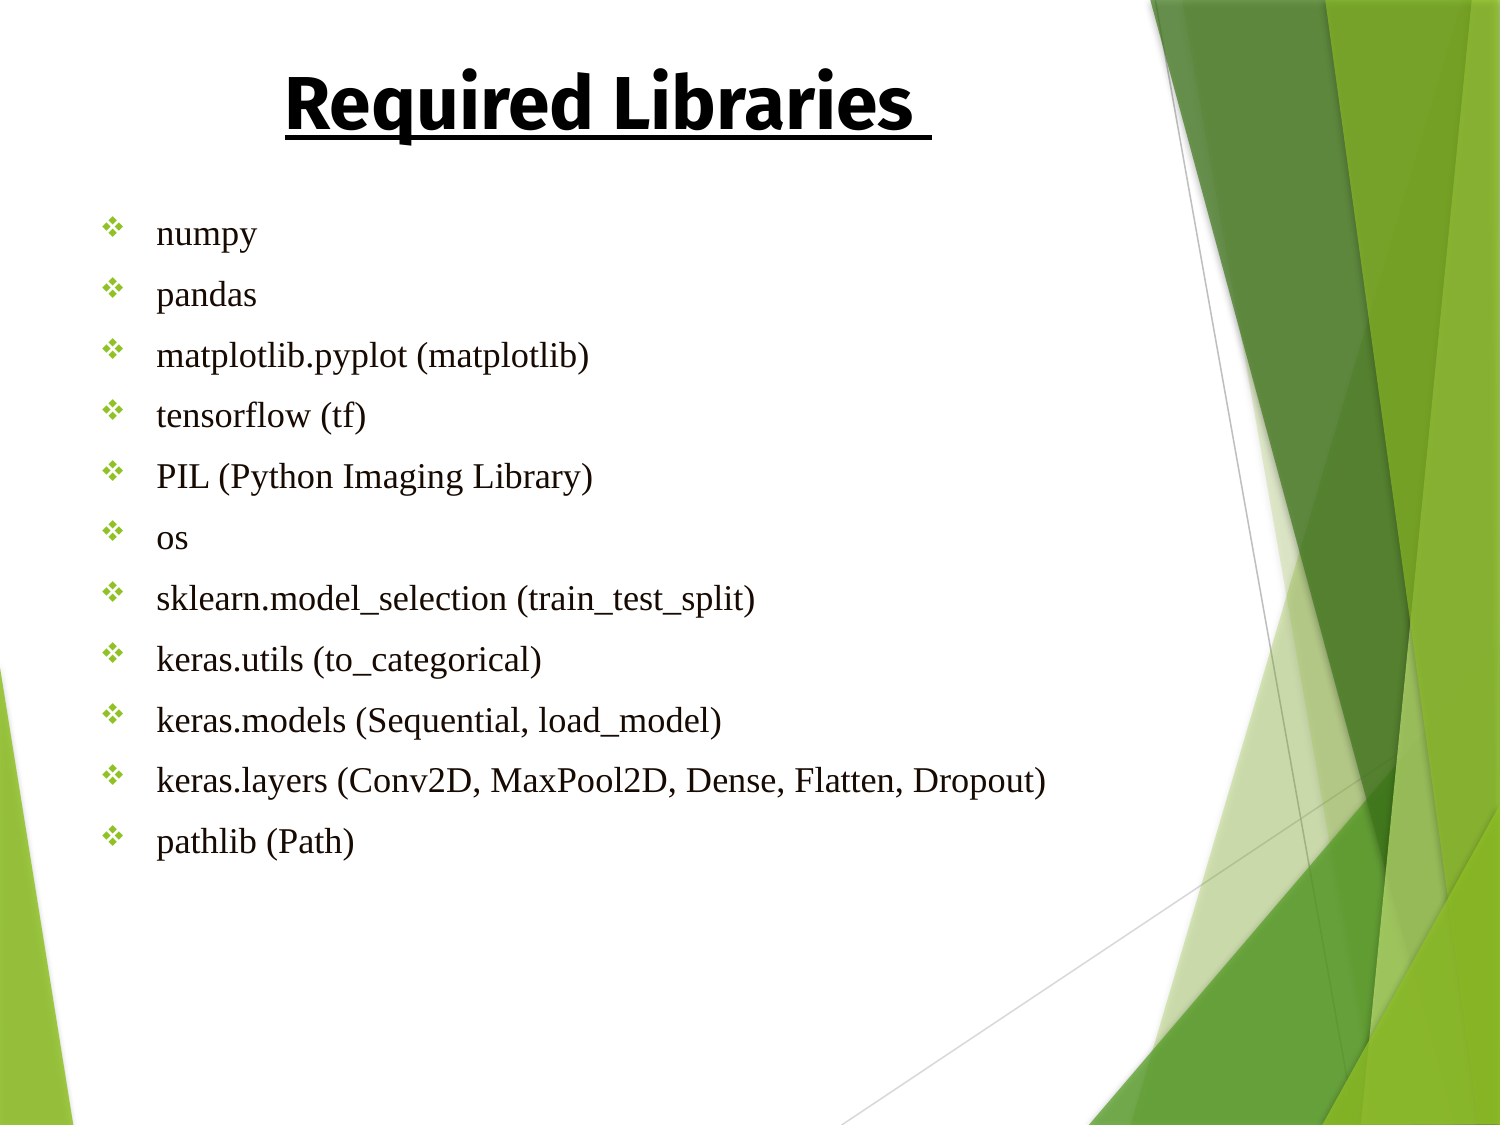

# Required Libraries

numpy
pandas
matplotlib.pyplot (matplotlib)
tensorflow (tf)
PIL (Python Imaging Library)
os
sklearn.model_selection (train_test_split)
keras.utils (to_categorical)
keras.models (Sequential, load_model)
keras.layers (Conv2D, MaxPool2D, Dense, Flatten, Dropout)
pathlib (Path)